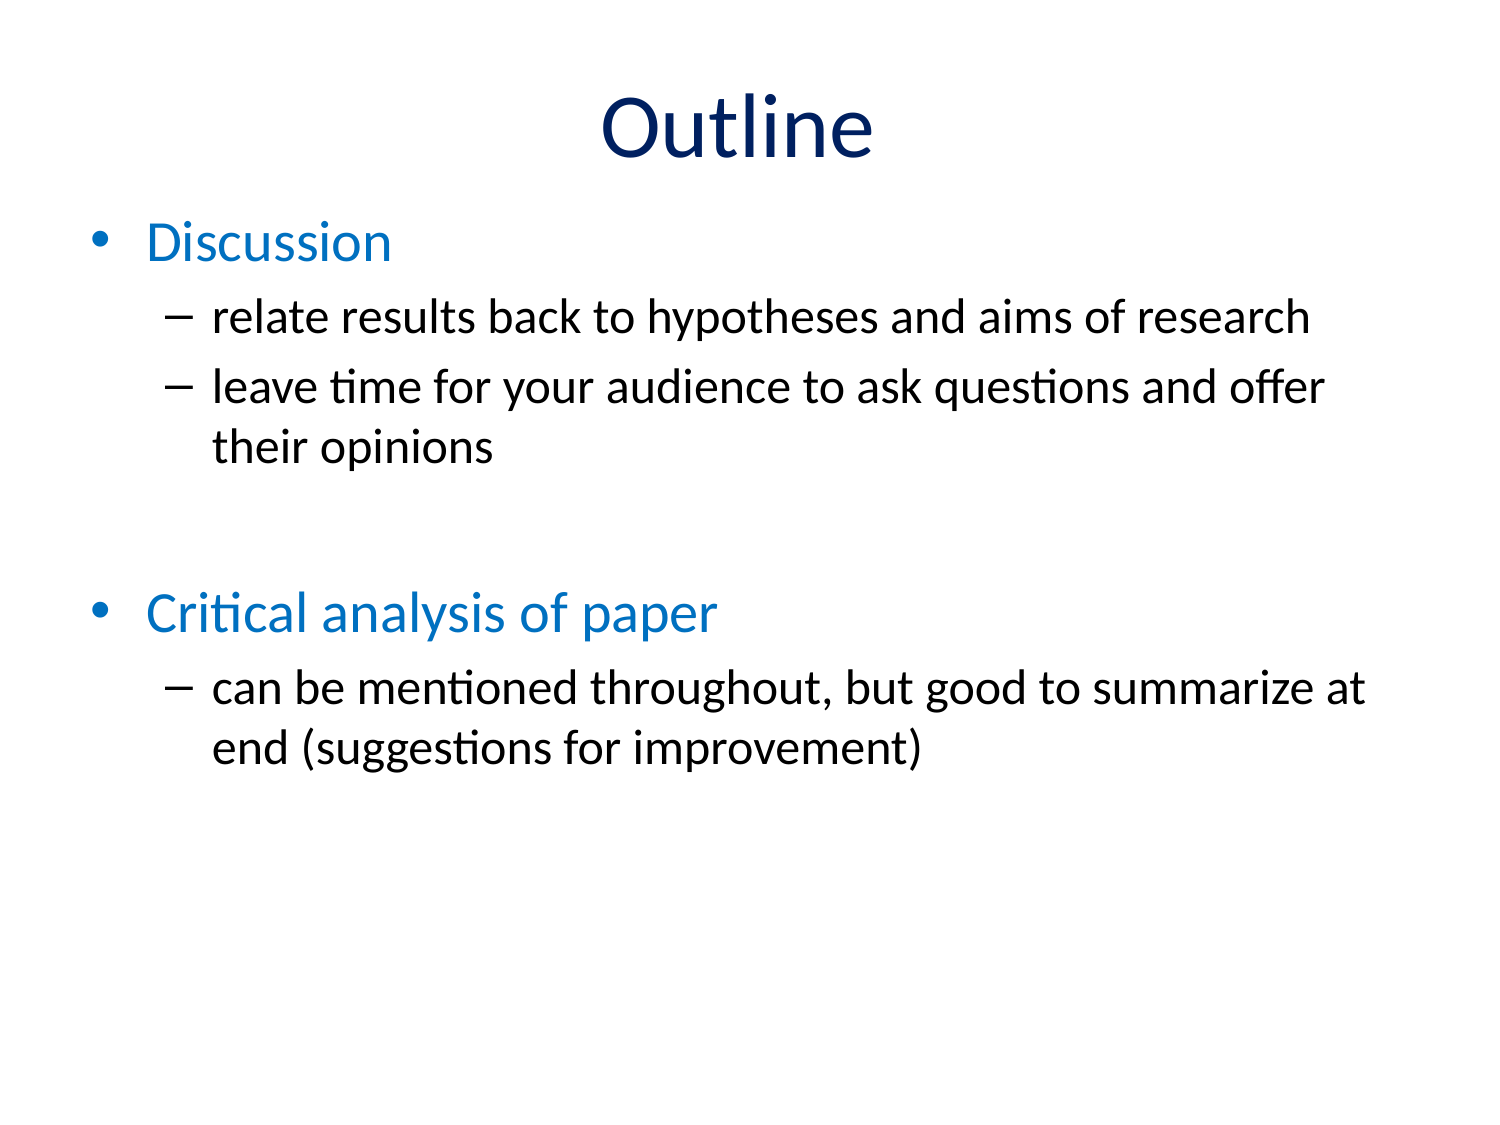

# Outline
Discussion
relate results back to hypotheses and aims of research
leave time for your audience to ask questions and offer their opinions

Critical analysis of paper
can be mentioned throughout, but good to summarize at end (suggestions for improvement)